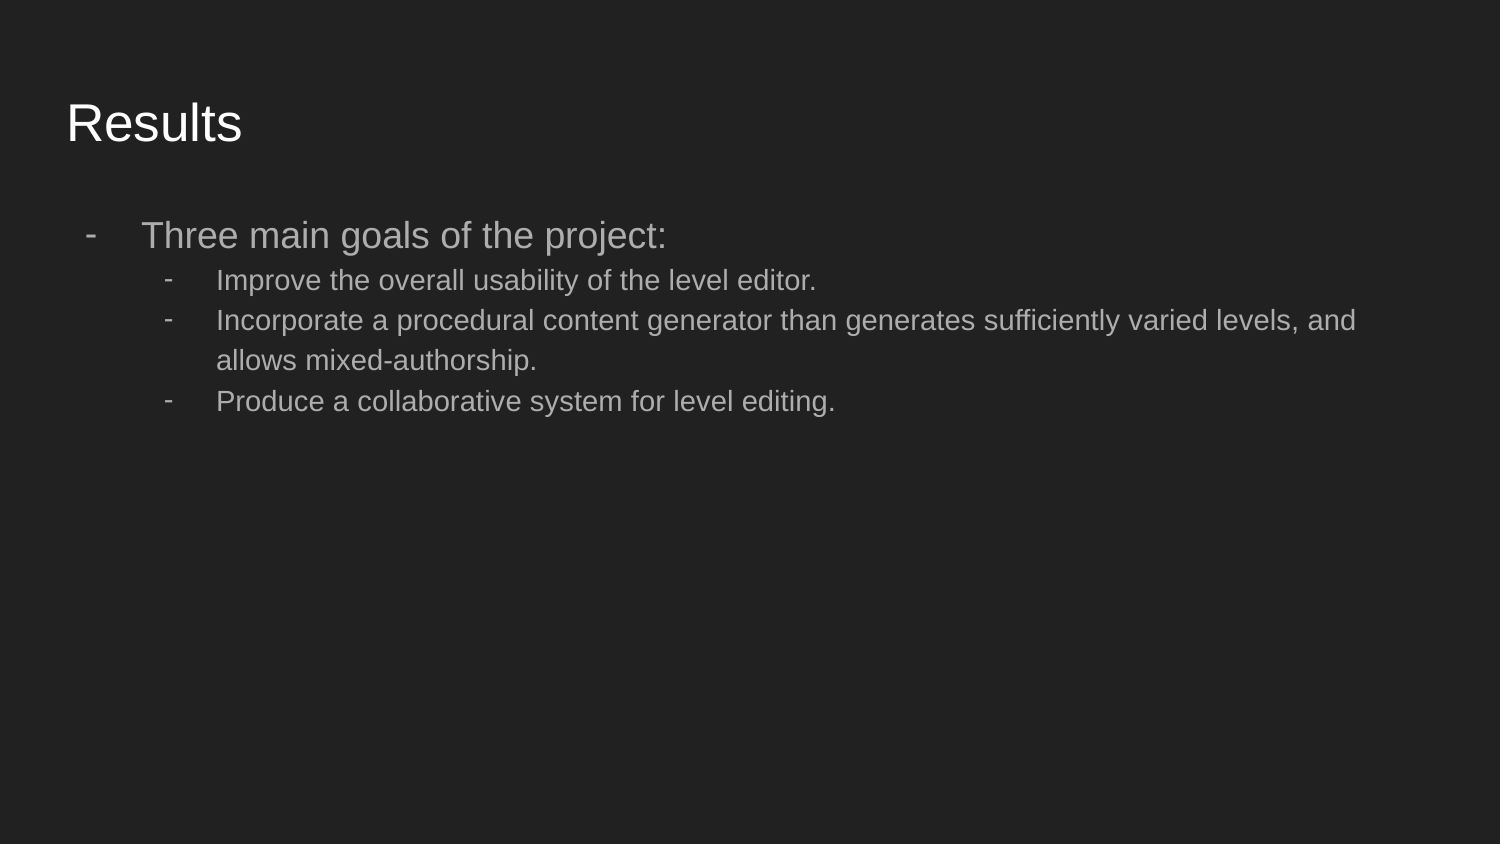

# Results
Three main goals of the project:
Improve the overall usability of the level editor.
Incorporate a procedural content generator than generates sufficiently varied levels, and allows mixed-authorship.
Produce a collaborative system for level editing.